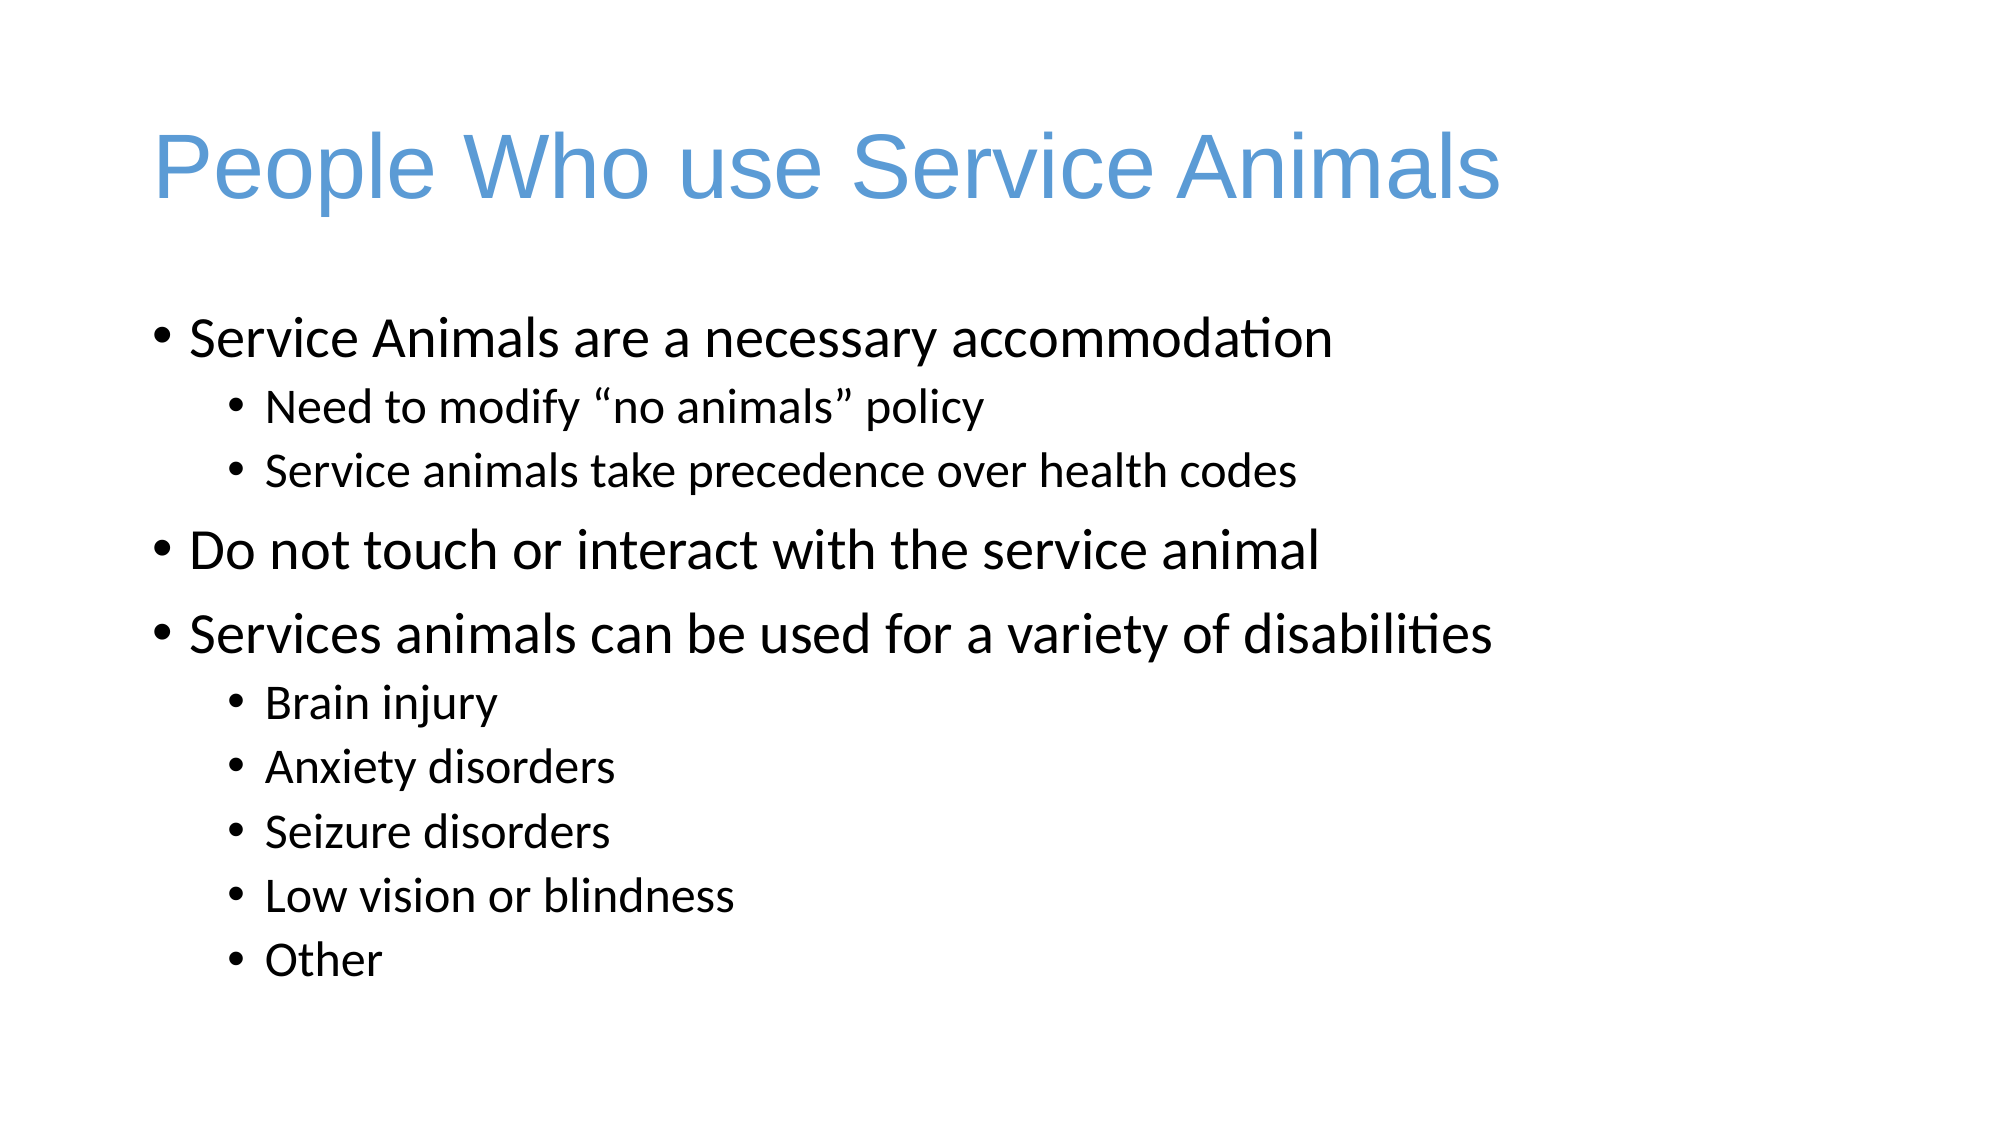

# People Who use Service Animals
Service Animals are a necessary accommodation
Need to modify “no animals” policy
Service animals take precedence over health codes
Do not touch or interact with the service animal
Services animals can be used for a variety of disabilities
Brain injury
Anxiety disorders
Seizure disorders
Low vision or blindness
Other